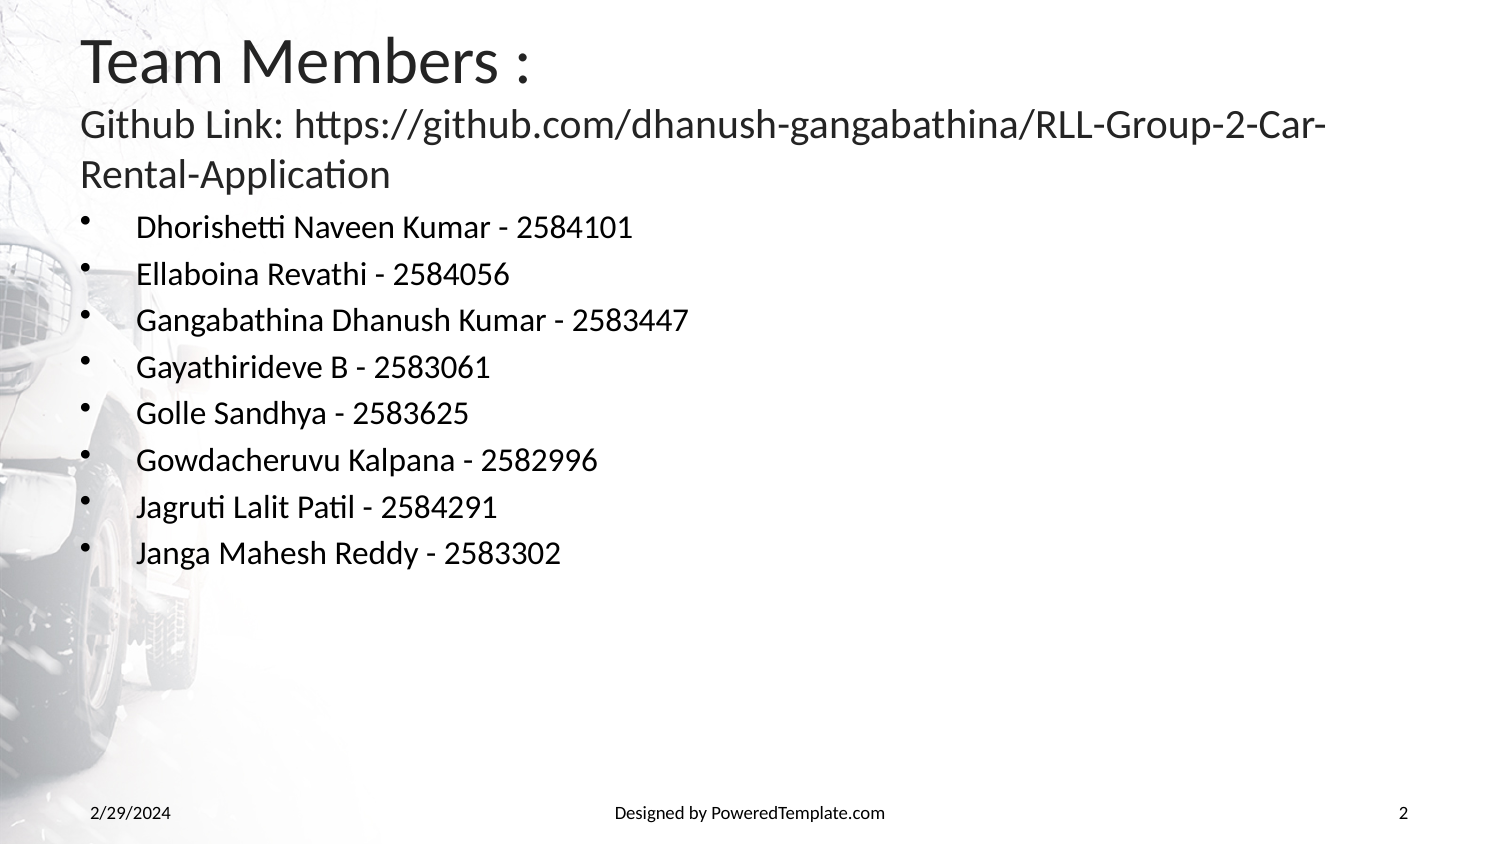

# Team Members : Github Link: https://github.com/dhanush-gangabathina/RLL-Group-2-Car-Rental-Application
Dhorishetti Naveen Kumar - 2584101
Ellaboina Revathi - 2584056
Gangabathina Dhanush Kumar - 2583447
Gayathirideve B - 2583061
Golle Sandhya - 2583625
Gowdacheruvu Kalpana - 2582996
Jagruti Lalit Patil - 2584291
Janga Mahesh Reddy - 2583302
2/29/2024
Designed by PoweredTemplate.com
2